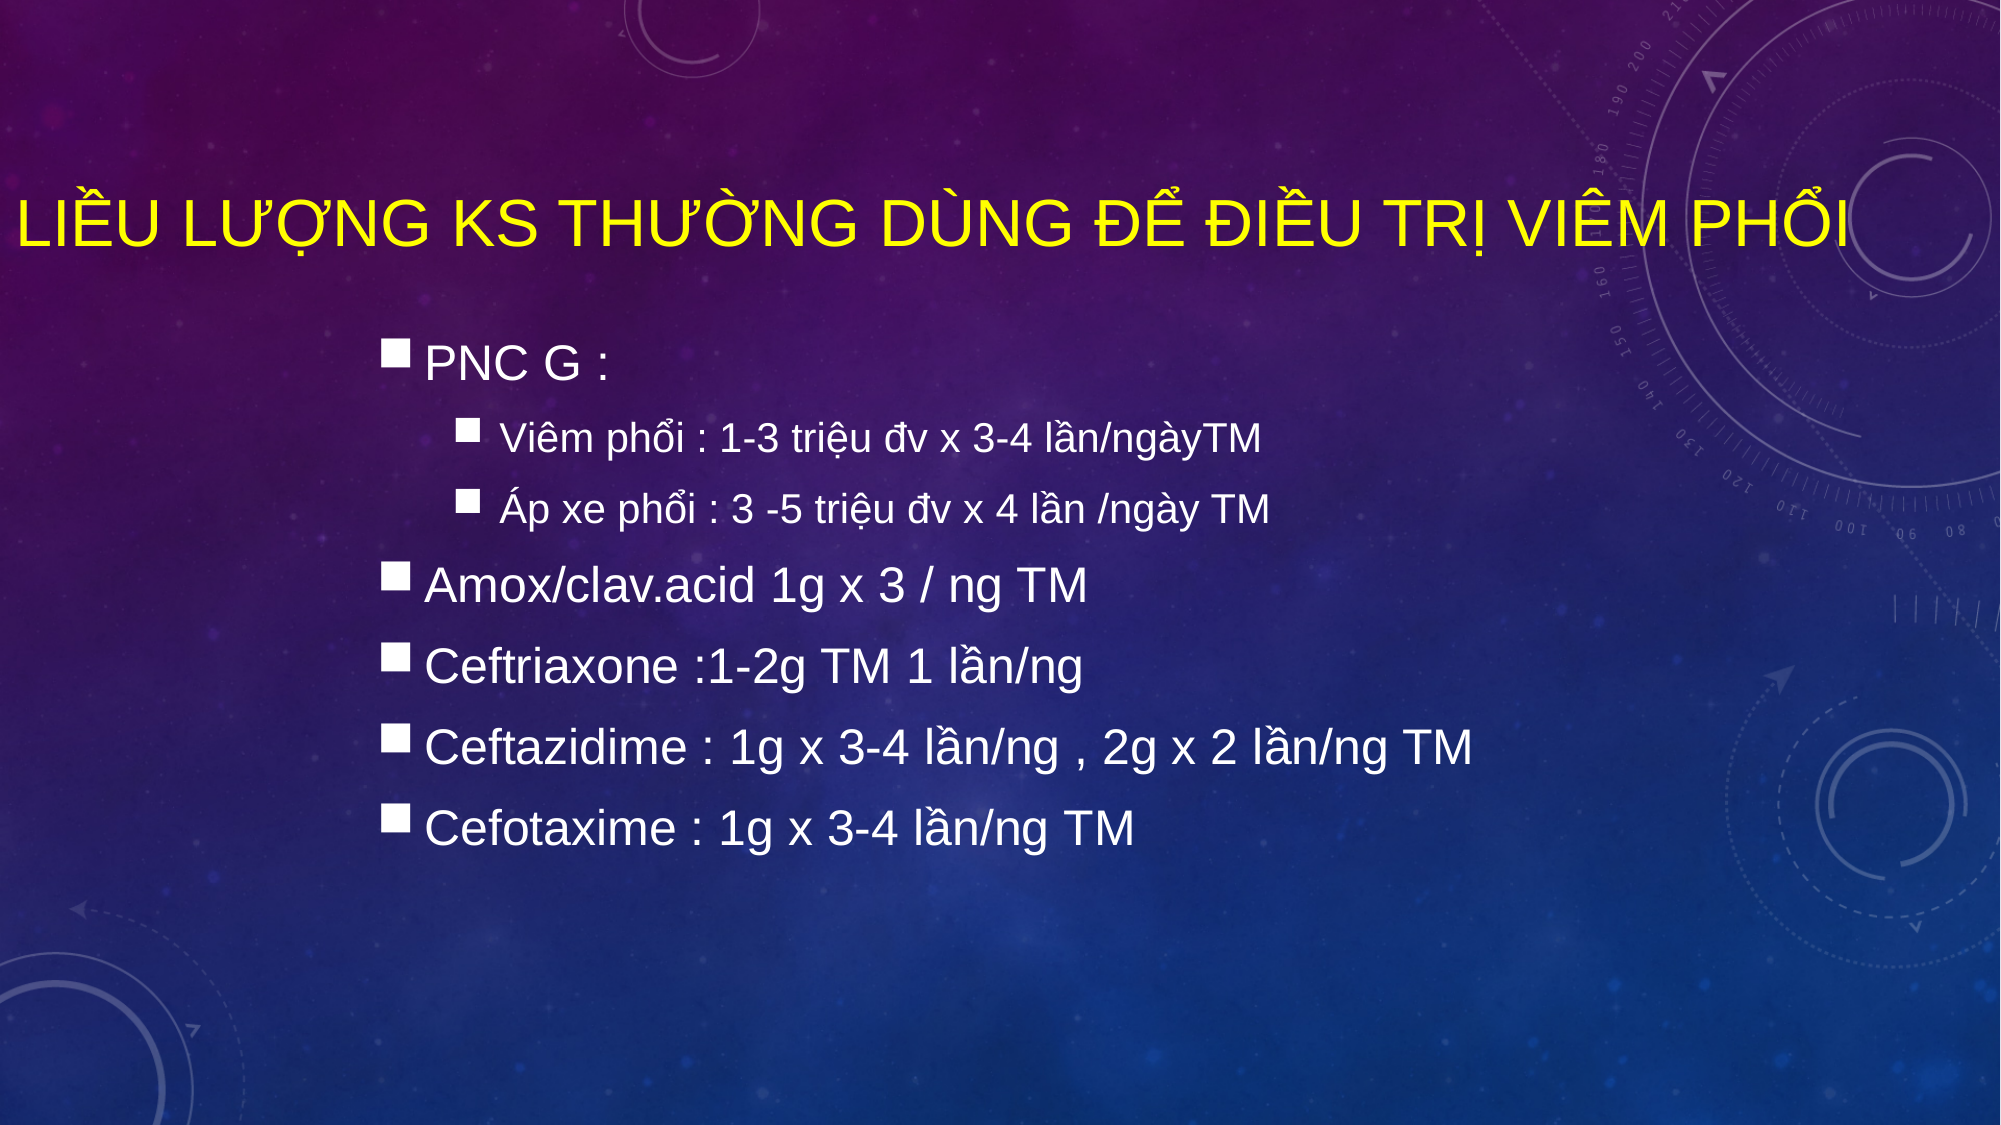

# Liều lượng KS thường dùng để điều trị viêm phổi
PNC G :
Viêm phổi : 1-3 triệu đv x 3-4 lần/ngàyTM
Áp xe phổi : 3 -5 triệu đv x 4 lần /ngày TM
Amox/clav.acid 1g x 3 / ng TM
Ceftriaxone :1-2g TM 1 lần/ng
Ceftazidime : 1g x 3-4 lần/ng , 2g x 2 lần/ng TM
Cefotaxime : 1g x 3-4 lần/ng TM